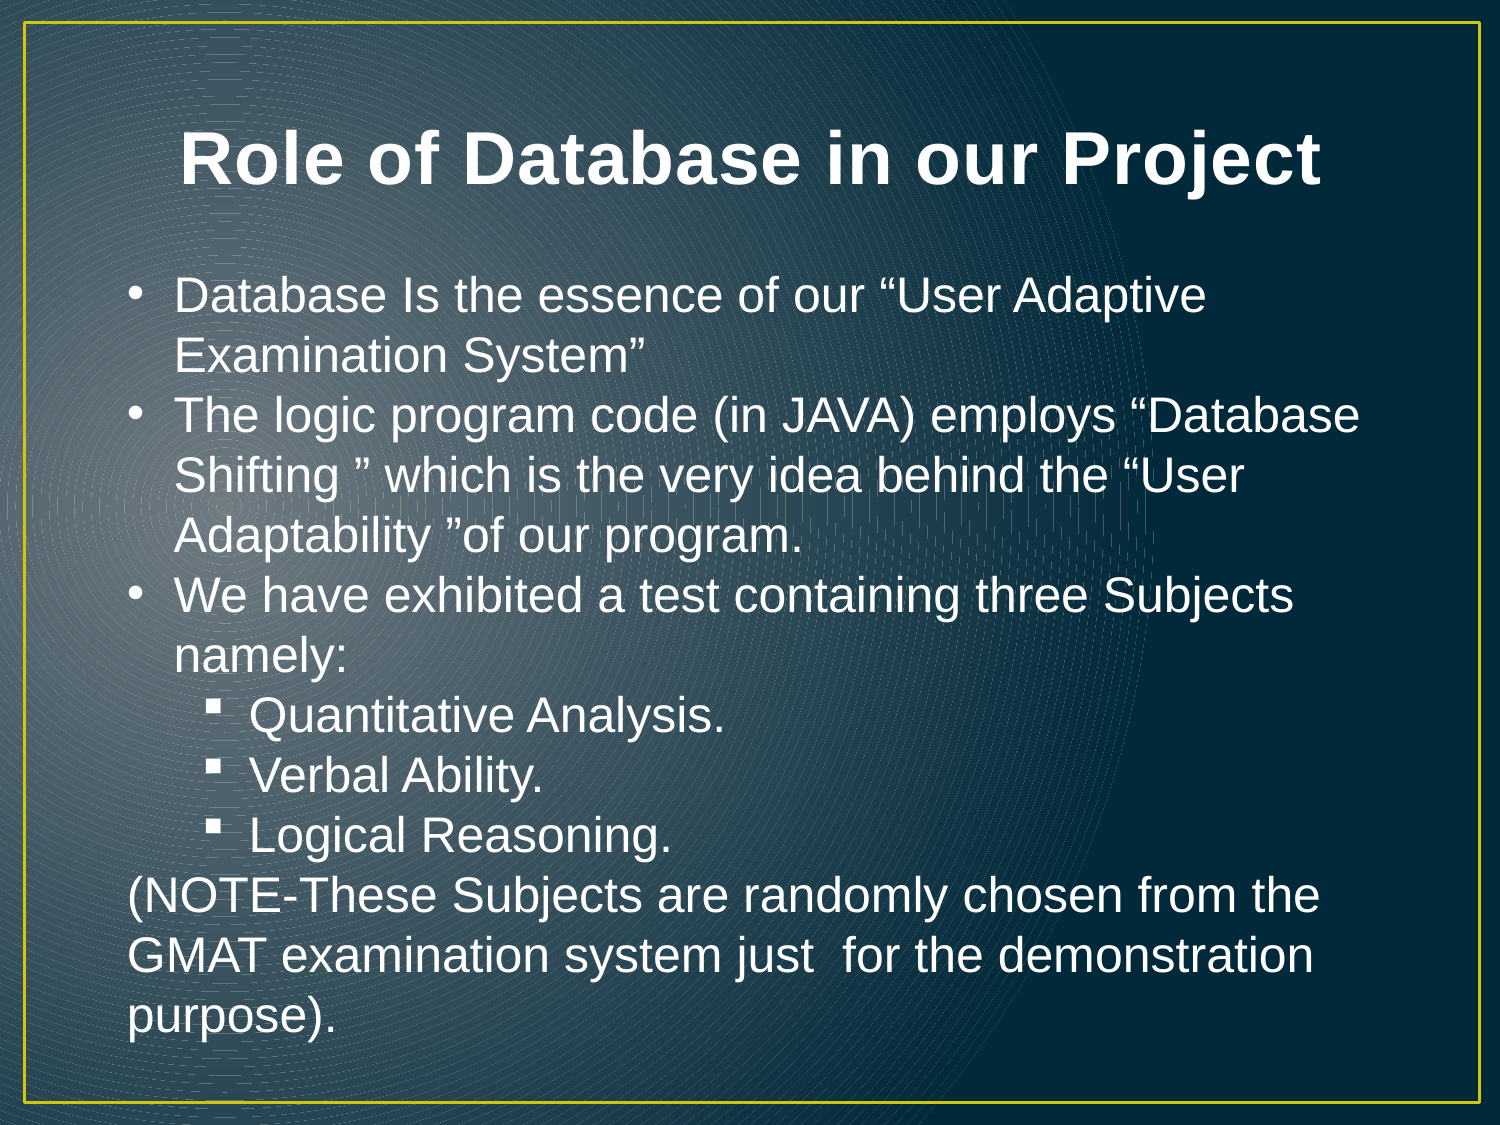

# Role of Database in our Project
Database Is the essence of our “User Adaptive  Examination System”
The logic program code (in JAVA) employs “Database Shifting ” which is the very idea behind the “User Adaptability ”of our program.
We have exhibited a test containing three Subjects namely:
Quantitative Analysis.
Verbal Ability.
Logical Reasoning.
(NOTE-These Subjects are randomly chosen from the GMAT examination system just  for the demonstration purpose).